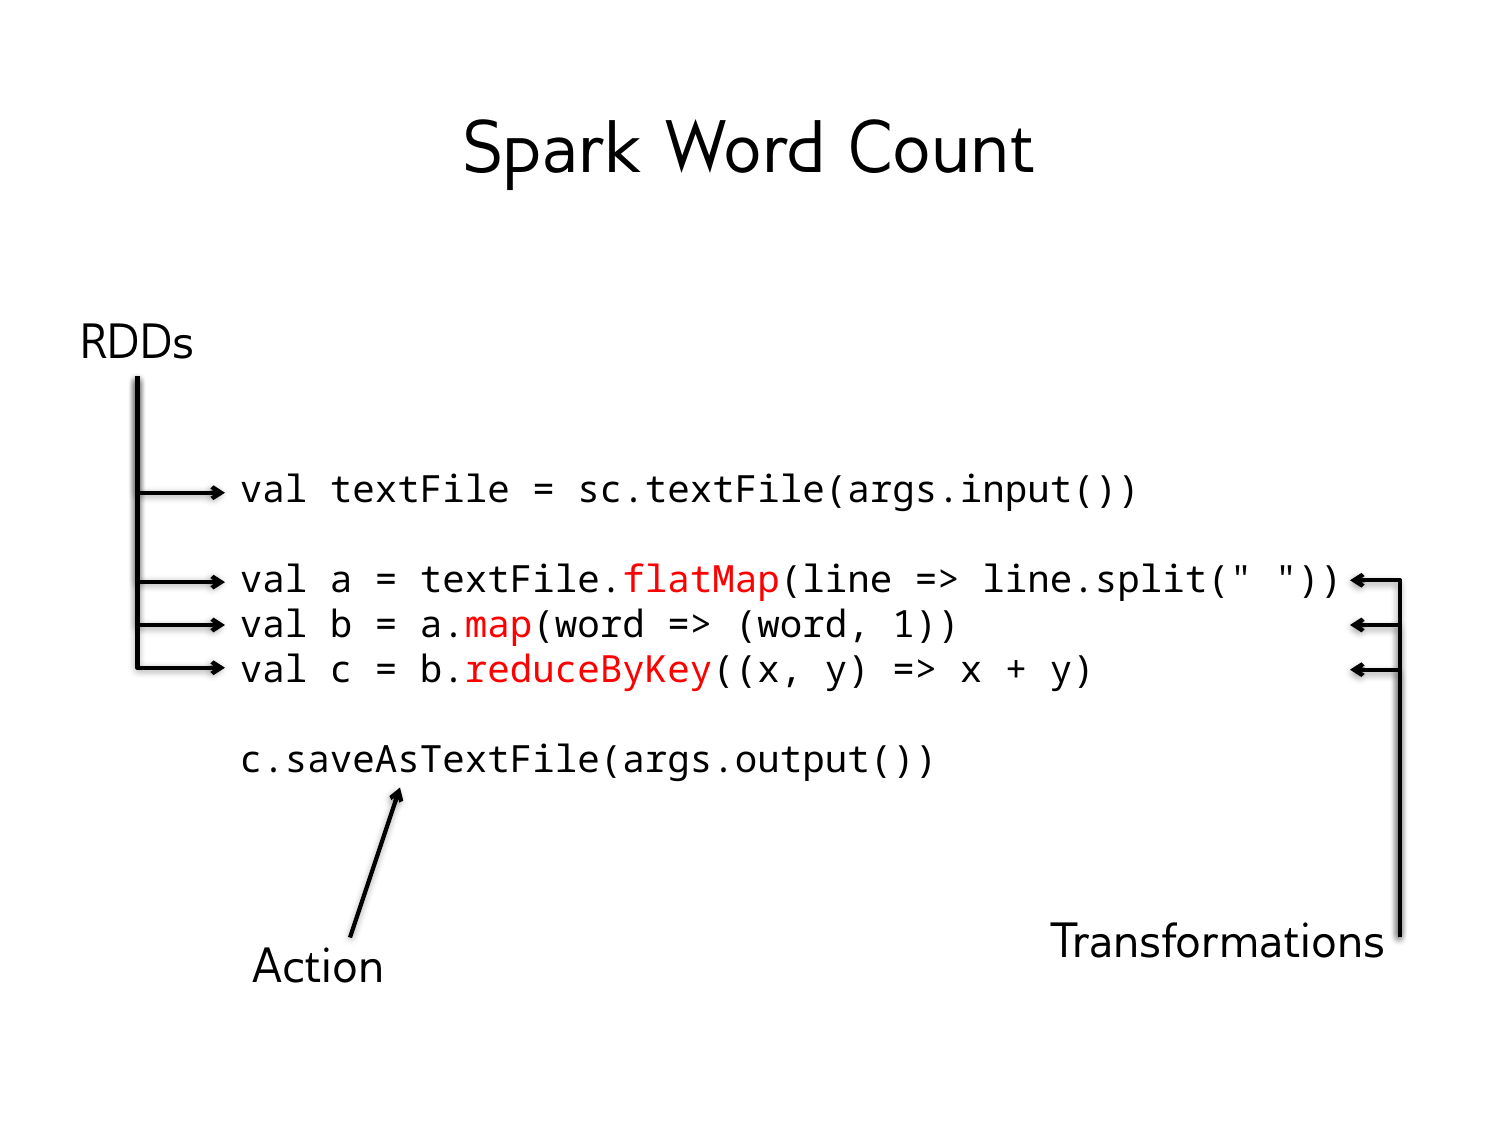

Spark Word Count
RDDs
val textFile = sc.textFile(args.input())

val a = textFile.flatMap(line => line.split(" "))
val b = a.map(word => (word, 1))
val c = b.reduceByKey((x, y) => x + y)

c.saveAsTextFile(args.output())
Transformations
Action